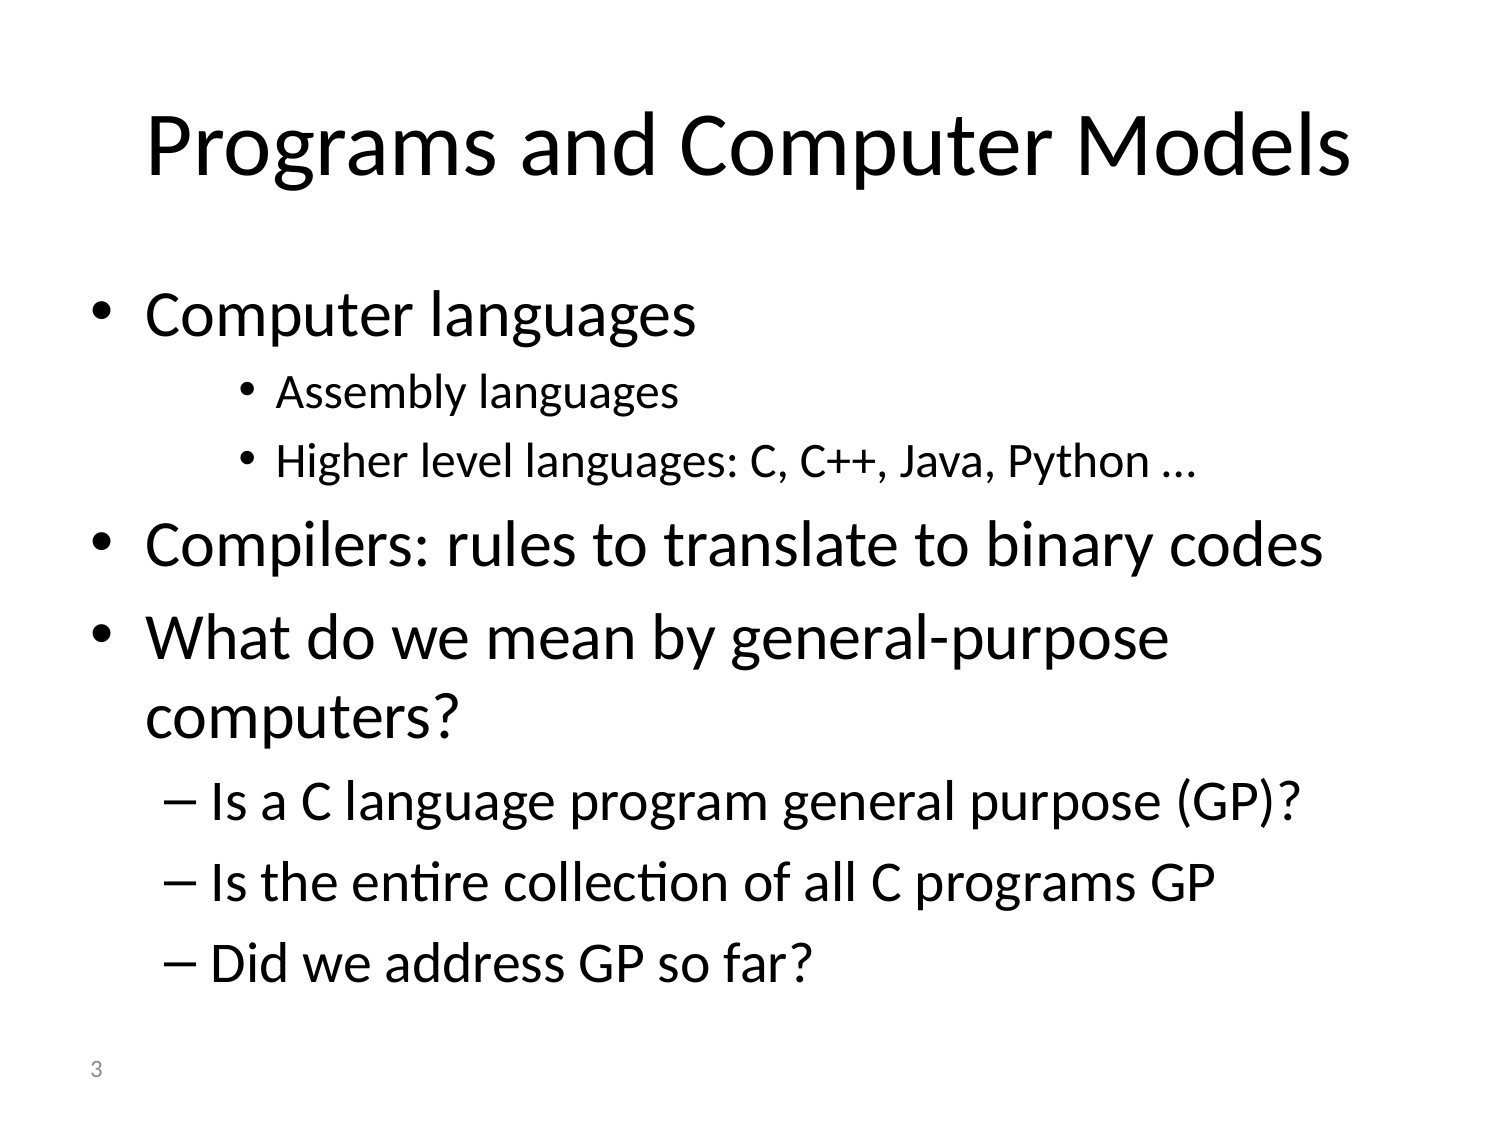

# Programs and Computer Models
Computer languages
Assembly languages
Higher level languages: C, C++, Java, Python …
Compilers: rules to translate to binary codes
What do we mean by general-purpose computers?
Is a C language program general purpose (GP)?
Is the entire collection of all C programs GP
Did we address GP so far?
3